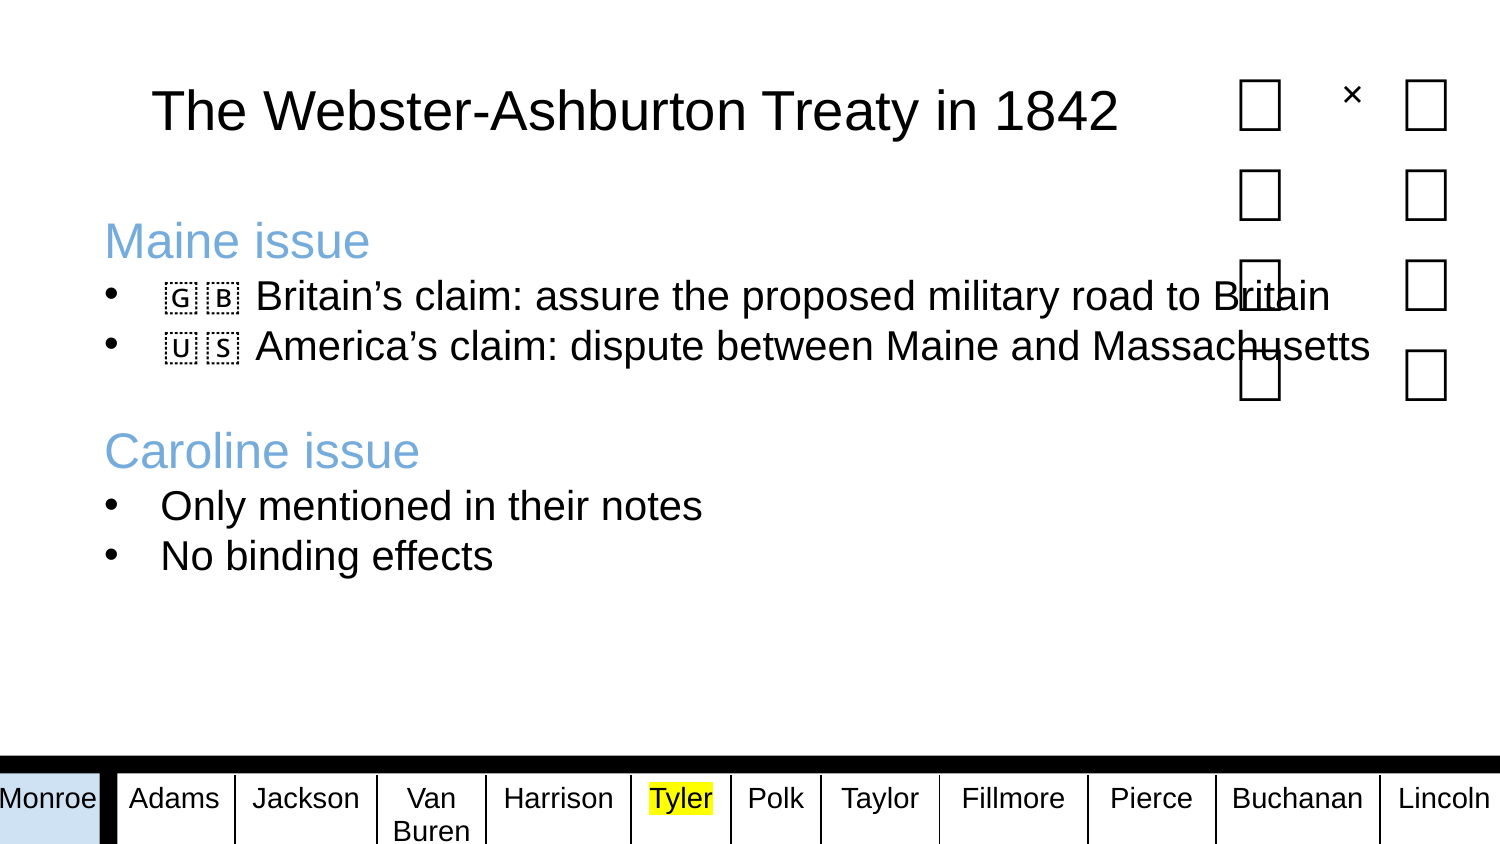

🇬🇧
🇺🇸
✕
# The Webster-Ashburton Treaty in 1842
Maine issue
🇬🇧 Britain’s claim: assure the proposed military road to Britain
🇺🇸 America’s claim: dispute between Maine and Massachusetts

Caroline issue
Only mentioned in their notes
No binding effects
| Monroe | Adams | Jackson | Van Buren | Harrison | Tyler | Polk | Taylor | Fillmore | Pierce | Buchanan | Lincoln |
| --- | --- | --- | --- | --- | --- | --- | --- | --- | --- | --- | --- |